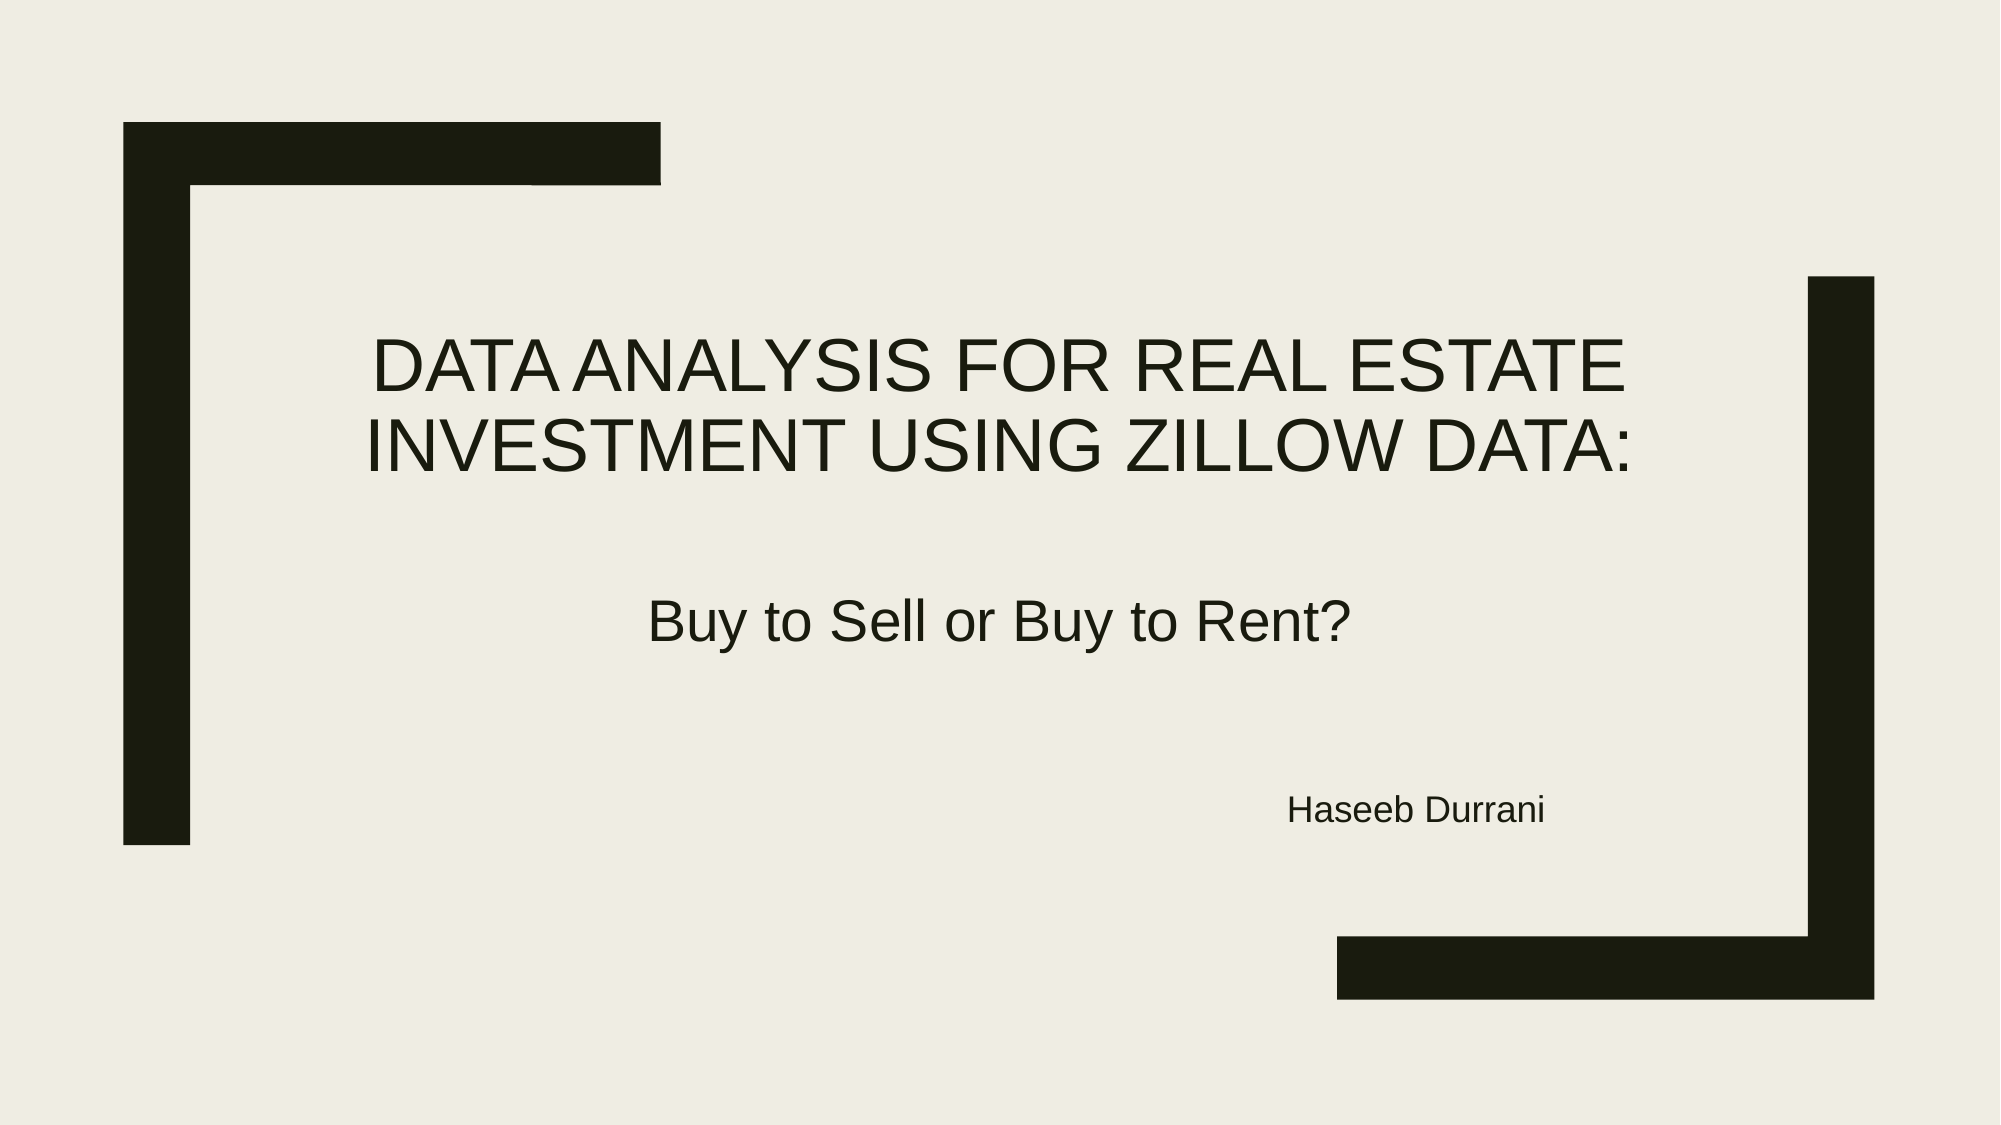

# Data Analysis for Real Estate Investment using Zillow Data:
Buy to Sell or Buy to Rent?

Haseeb Durrani